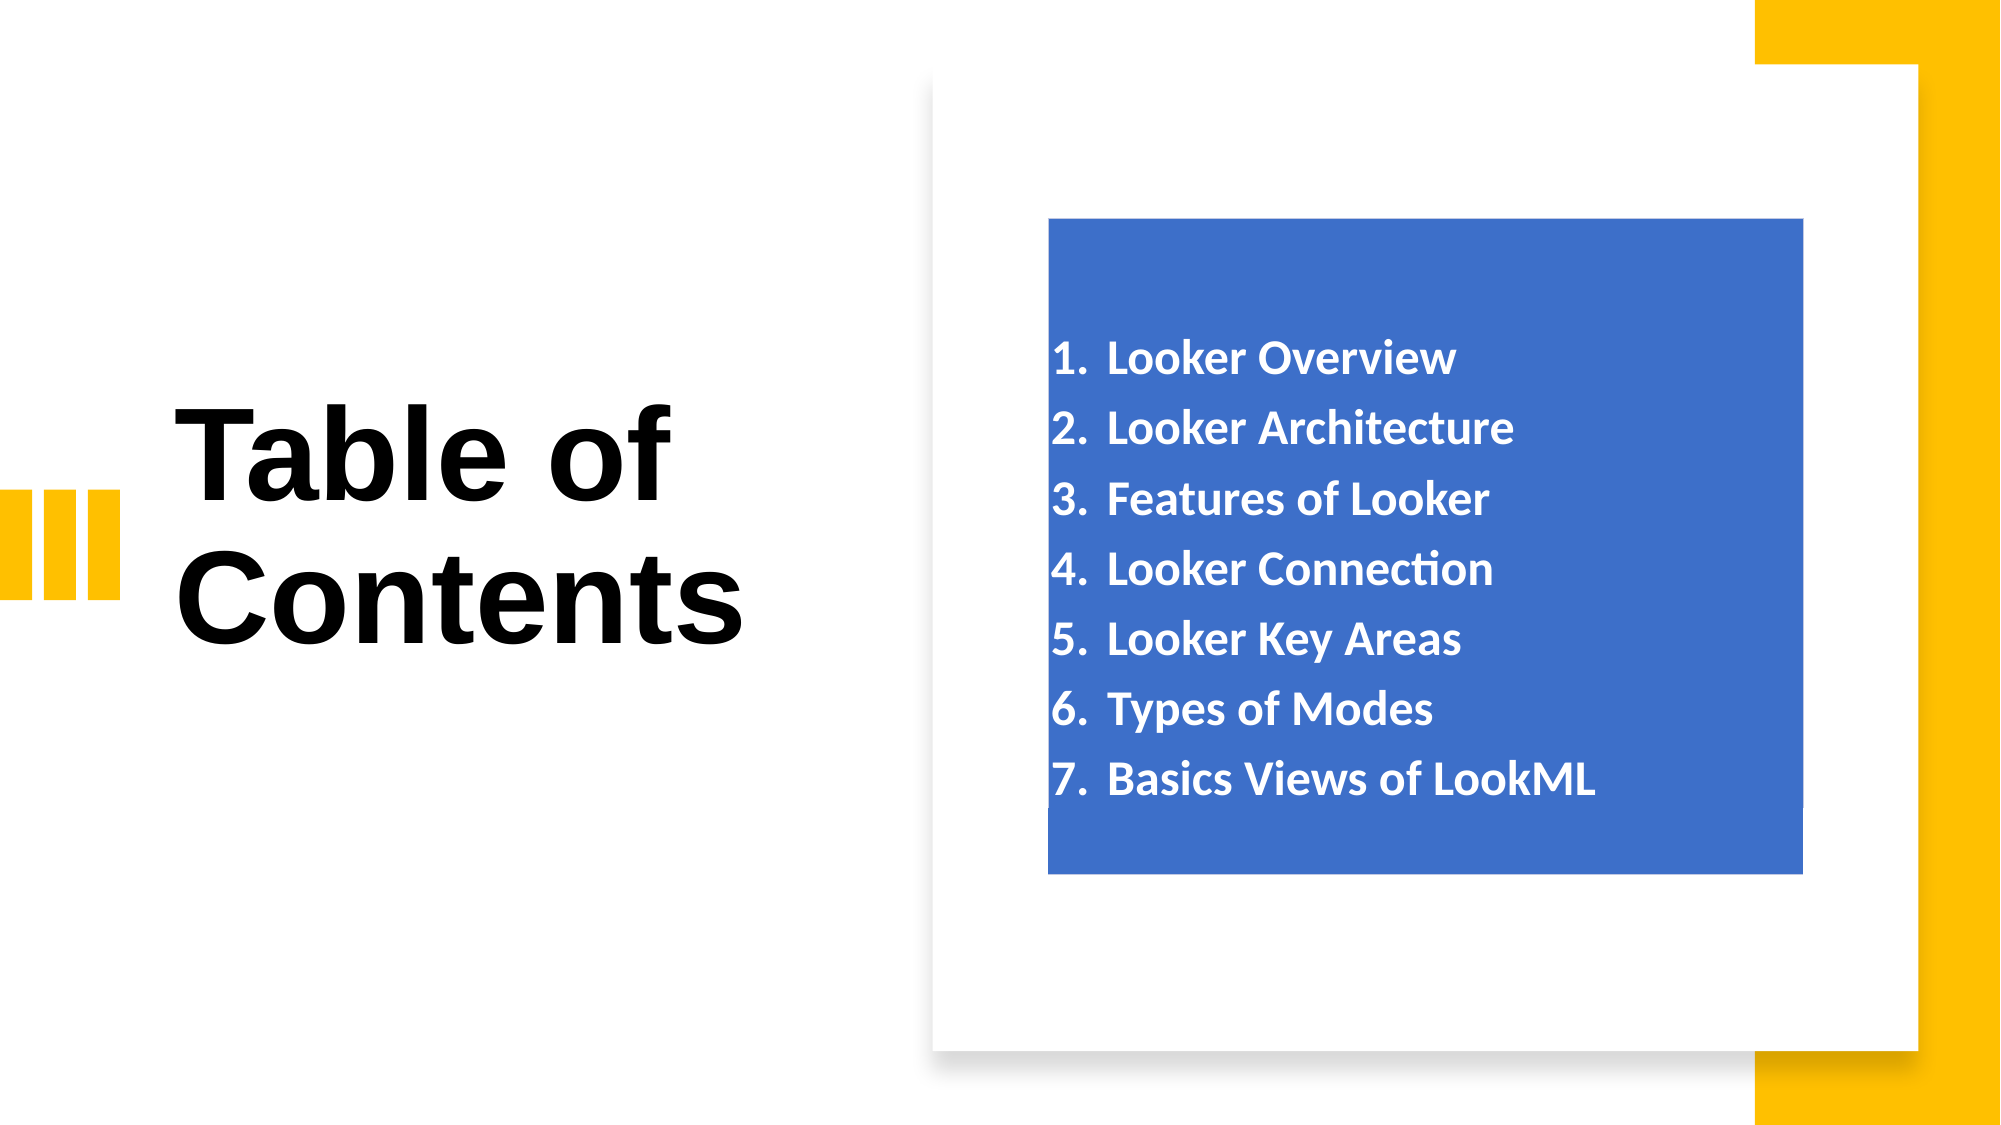

| Looker Overview Looker Architecture Features of Looker Looker Connection Looker Key Areas Types of Modes Basics Views of LookML |
| --- |
|  |

Table of Contents